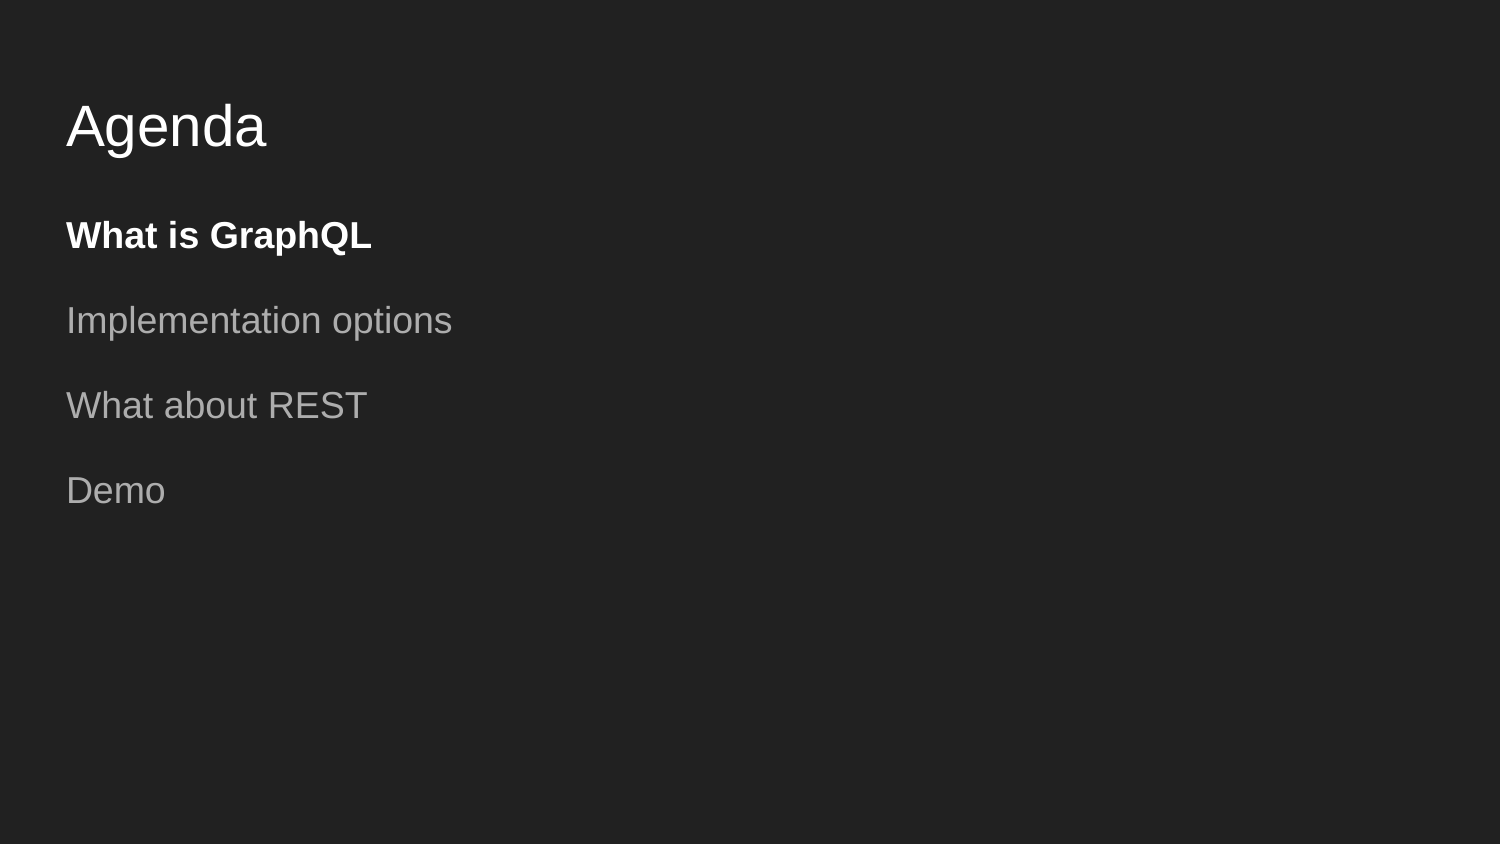

# Agenda
What is GraphQL
Implementation options
What about REST
Demo